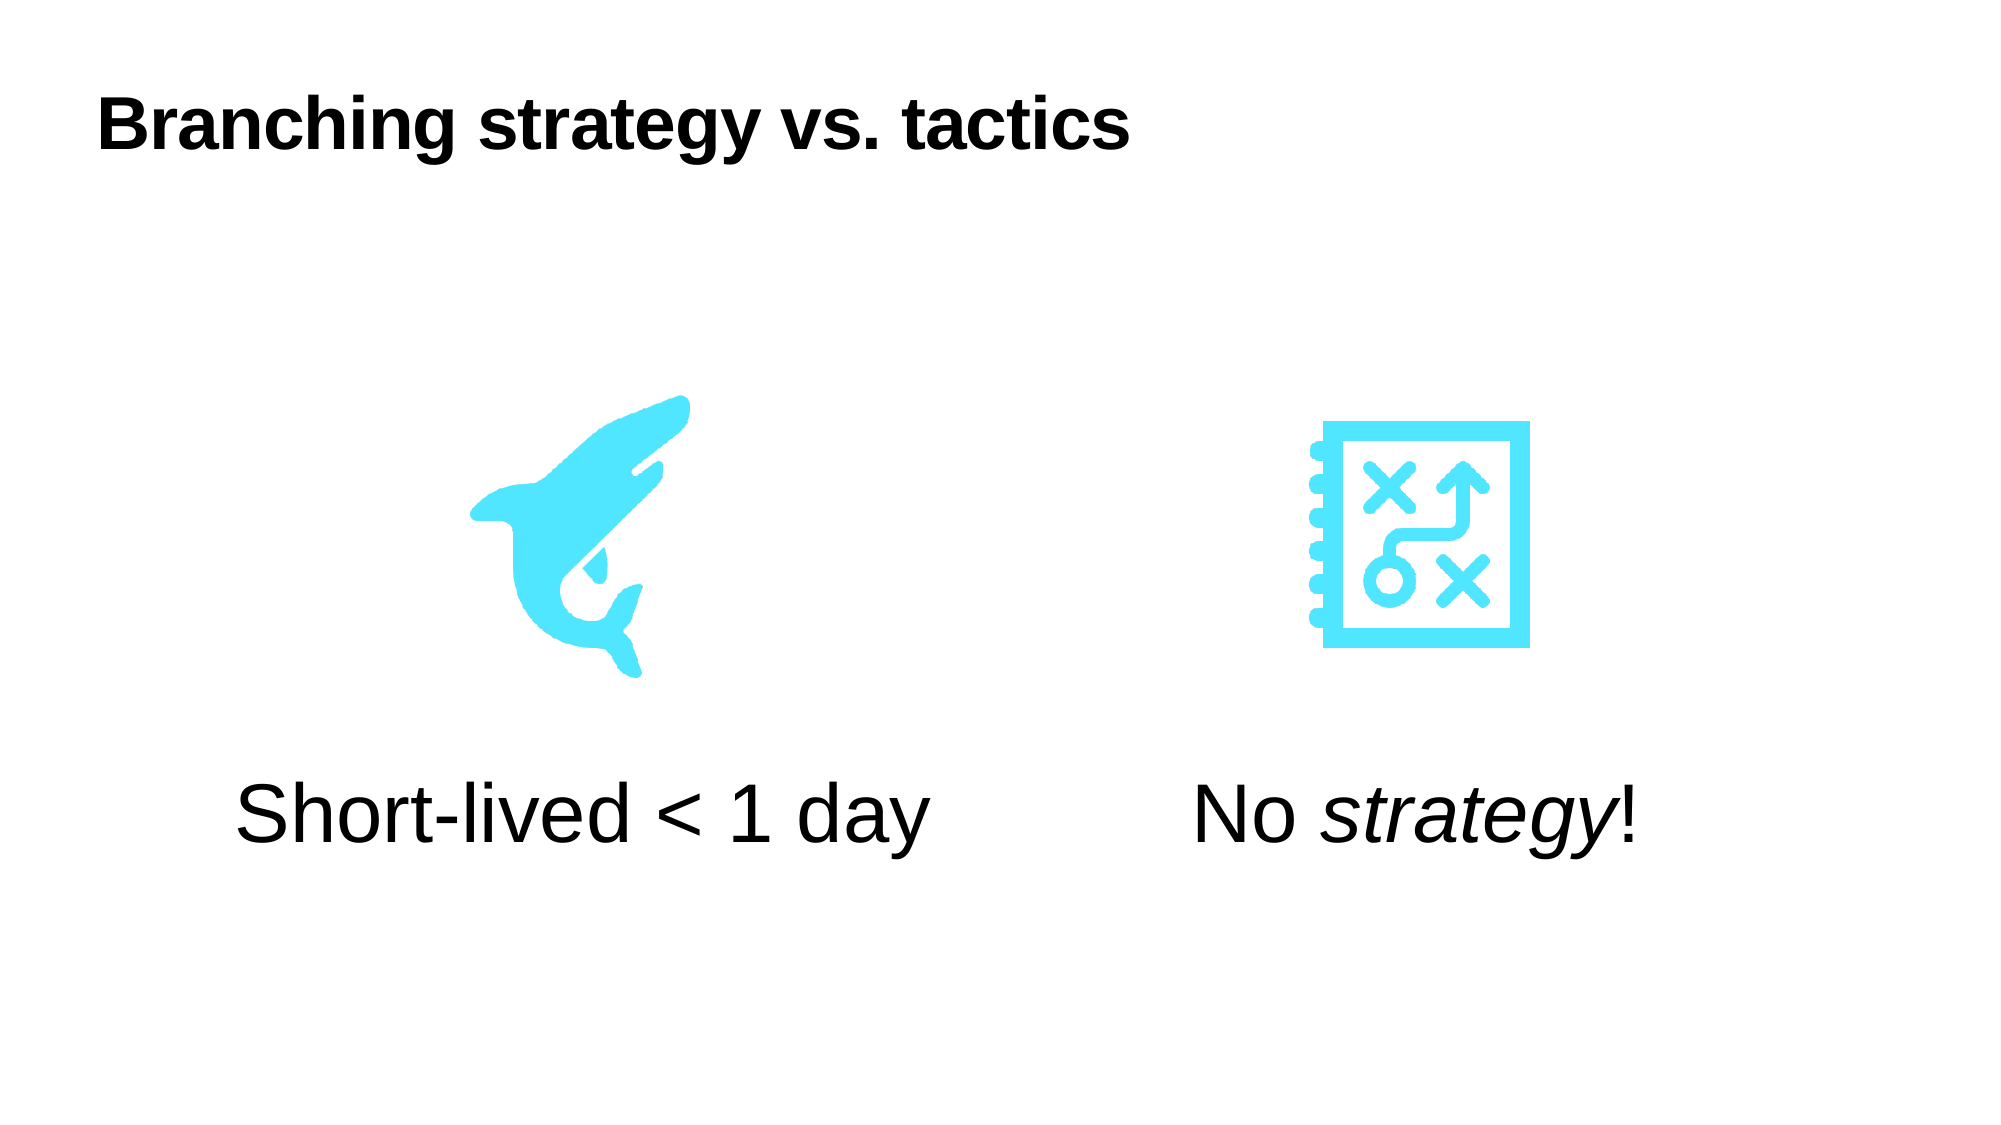

# Branching strategy vs. tactics
Short-lived < 1 day
No strategy!